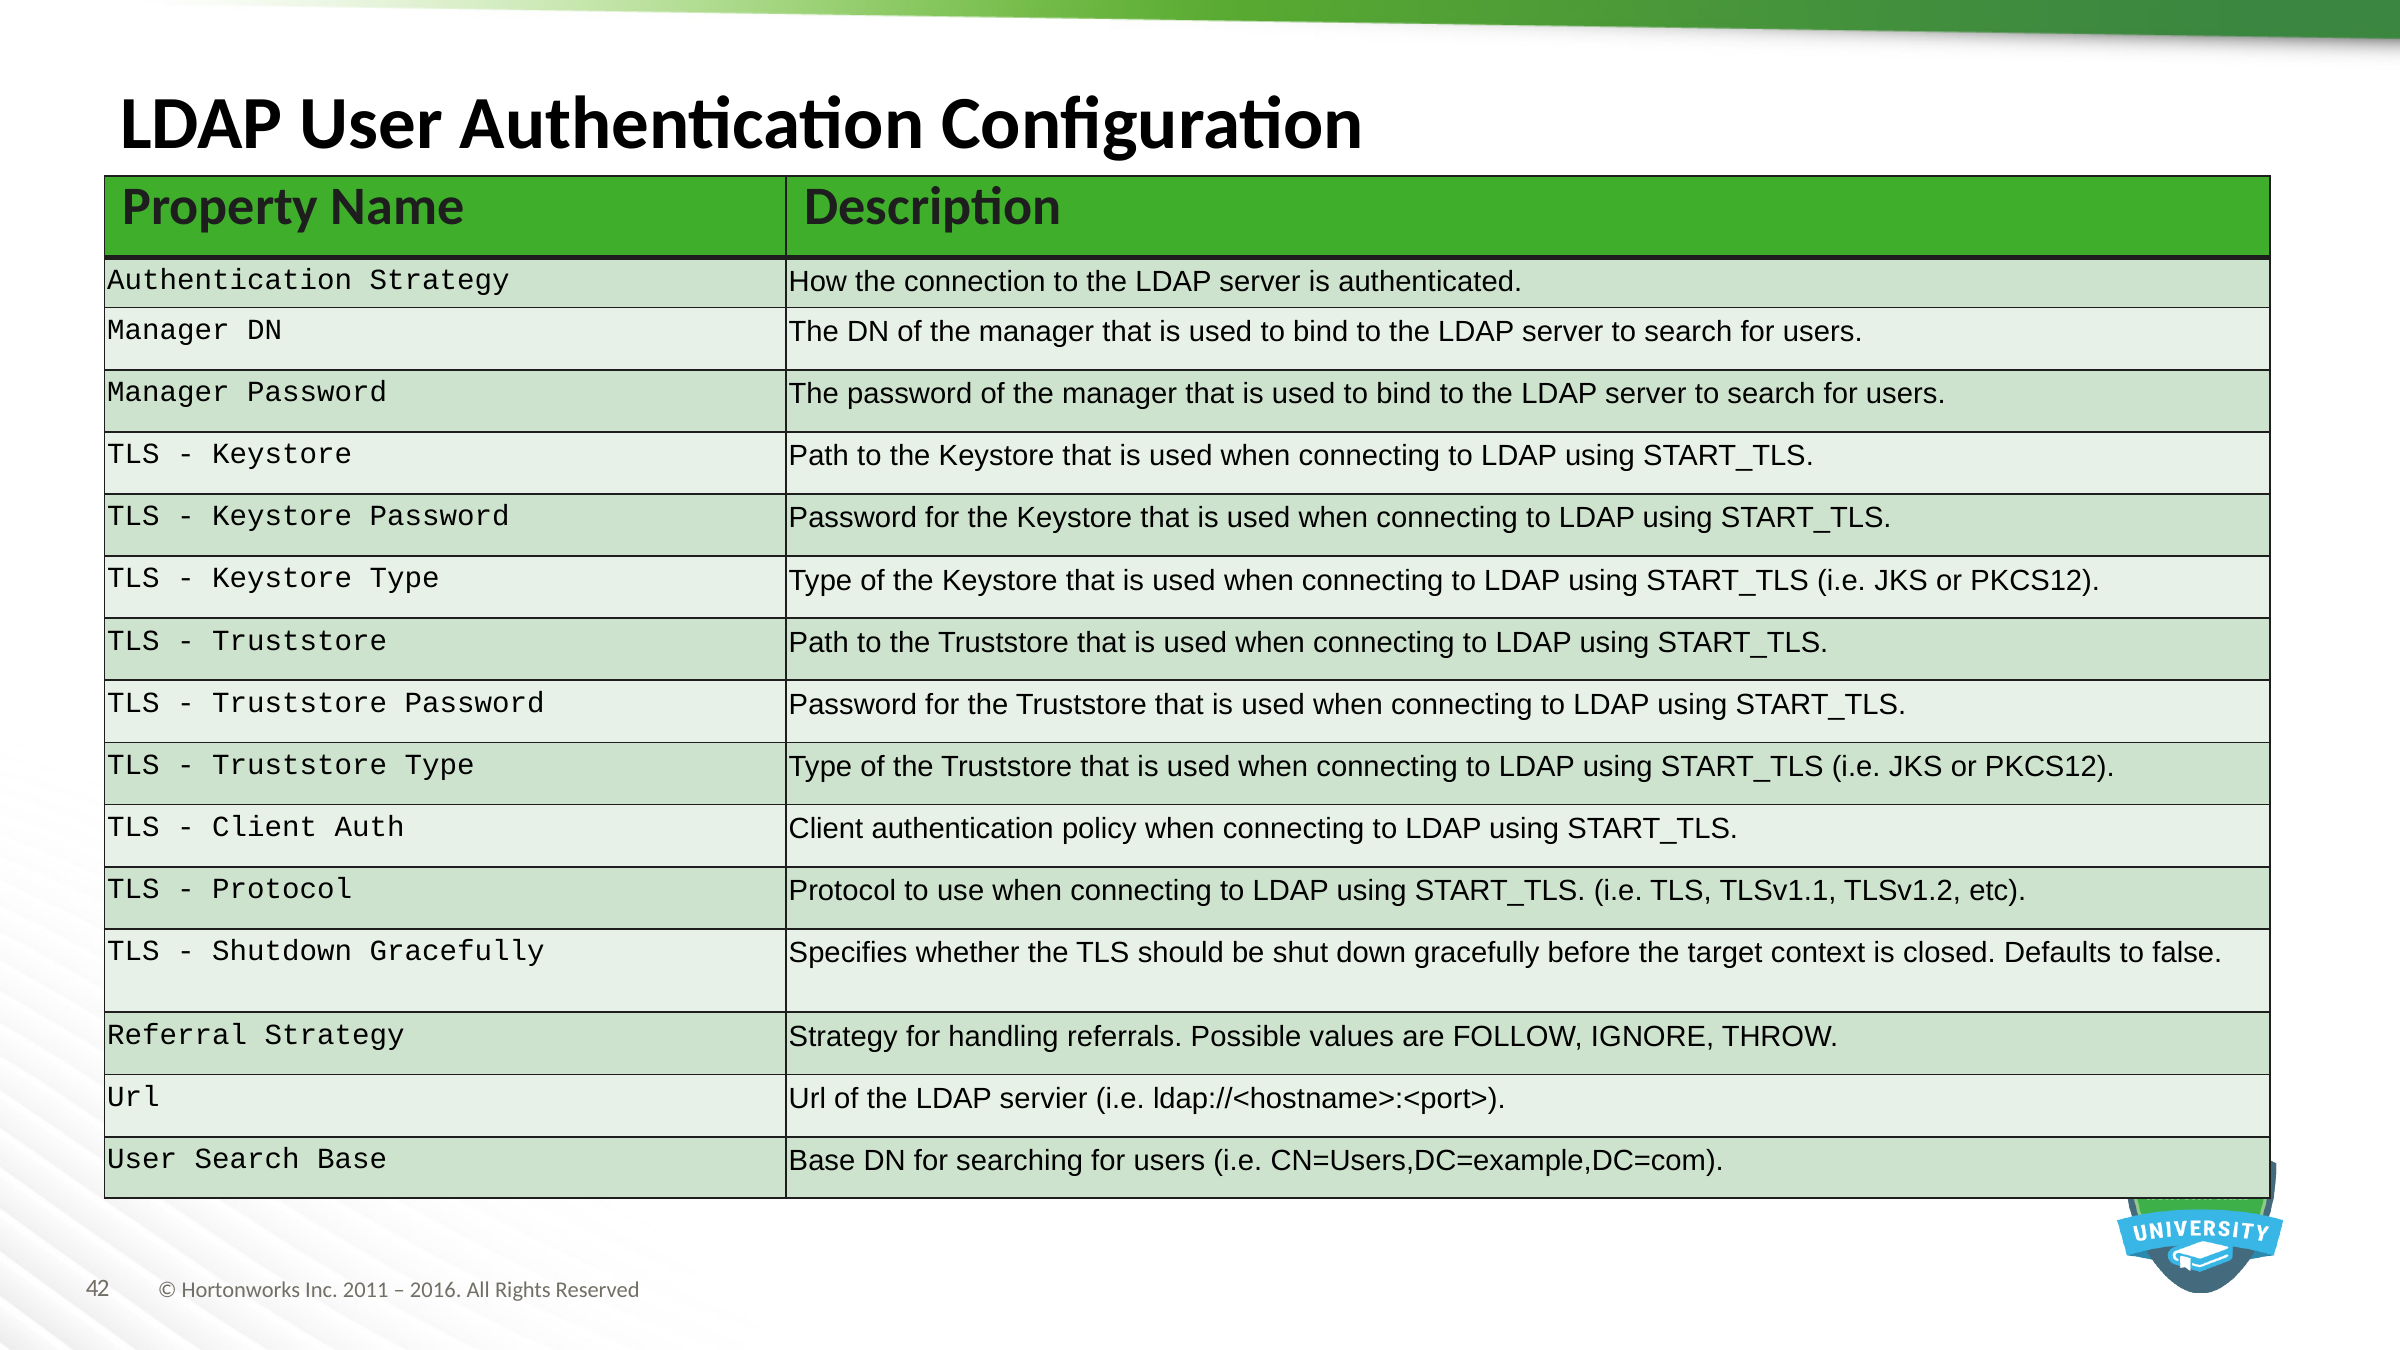

LDAP User Authentication Configuration
| Property Name | Description |
| --- | --- |
| Authentication Strategy | How the connection to the LDAP server is authenticated. |
| Manager DN | The DN of the manager that is used to bind to the LDAP server to search for users. |
| Manager Password | The password of the manager that is used to bind to the LDAP server to search for users. |
| TLS - Keystore | Path to the Keystore that is used when connecting to LDAP using START\_TLS. |
| TLS - Keystore Password | Password for the Keystore that is used when connecting to LDAP using START\_TLS. |
| TLS - Keystore Type | Type of the Keystore that is used when connecting to LDAP using START\_TLS (i.e. JKS or PKCS12). |
| TLS - Truststore | Path to the Truststore that is used when connecting to LDAP using START\_TLS. |
| TLS - Truststore Password | Password for the Truststore that is used when connecting to LDAP using START\_TLS. |
| TLS - Truststore Type | Type of the Truststore that is used when connecting to LDAP using START\_TLS (i.e. JKS or PKCS12). |
| TLS - Client Auth | Client authentication policy when connecting to LDAP using START\_TLS. |
| TLS - Protocol | Protocol to use when connecting to LDAP using START\_TLS. (i.e. TLS, TLSv1.1, TLSv1.2, etc). |
| TLS - Shutdown Gracefully | Specifies whether the TLS should be shut down gracefully before the target context is closed. Defaults to false. |
| Referral Strategy | Strategy for handling referrals. Possible values are FOLLOW, IGNORE, THROW. |
| Url | Url of the LDAP servier (i.e. ldap://<hostname>:<port>). |
| User Search Base | Base DN for searching for users (i.e. CN=Users,DC=example,DC=com). |